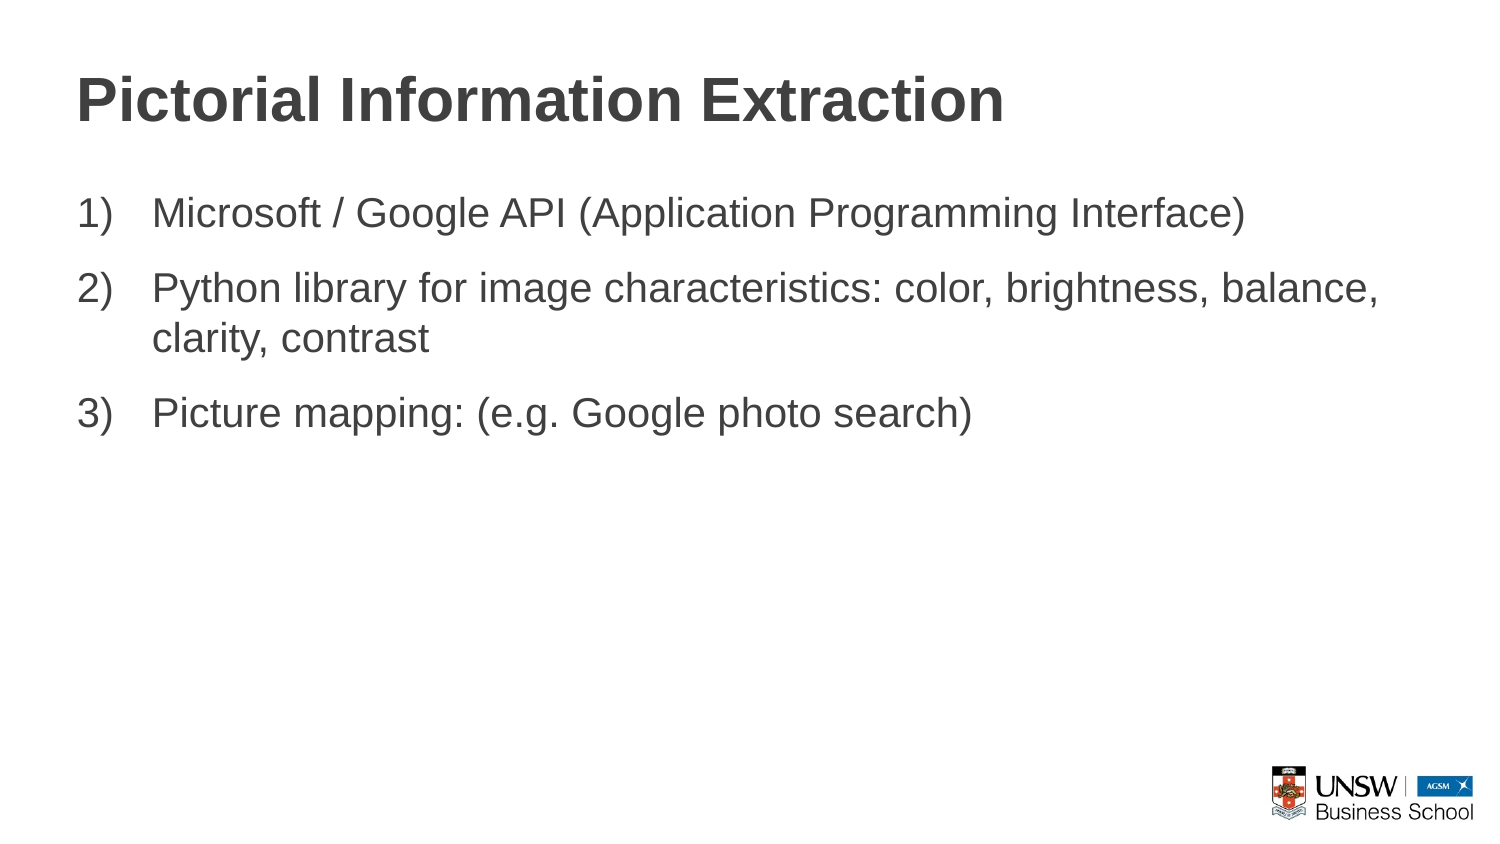

# Pictorial Information Extraction
Microsoft / Google API (Application Programming Interface)
Python library for image characteristics: color, brightness, balance, clarity, contrast
Picture mapping: (e.g. Google photo search)